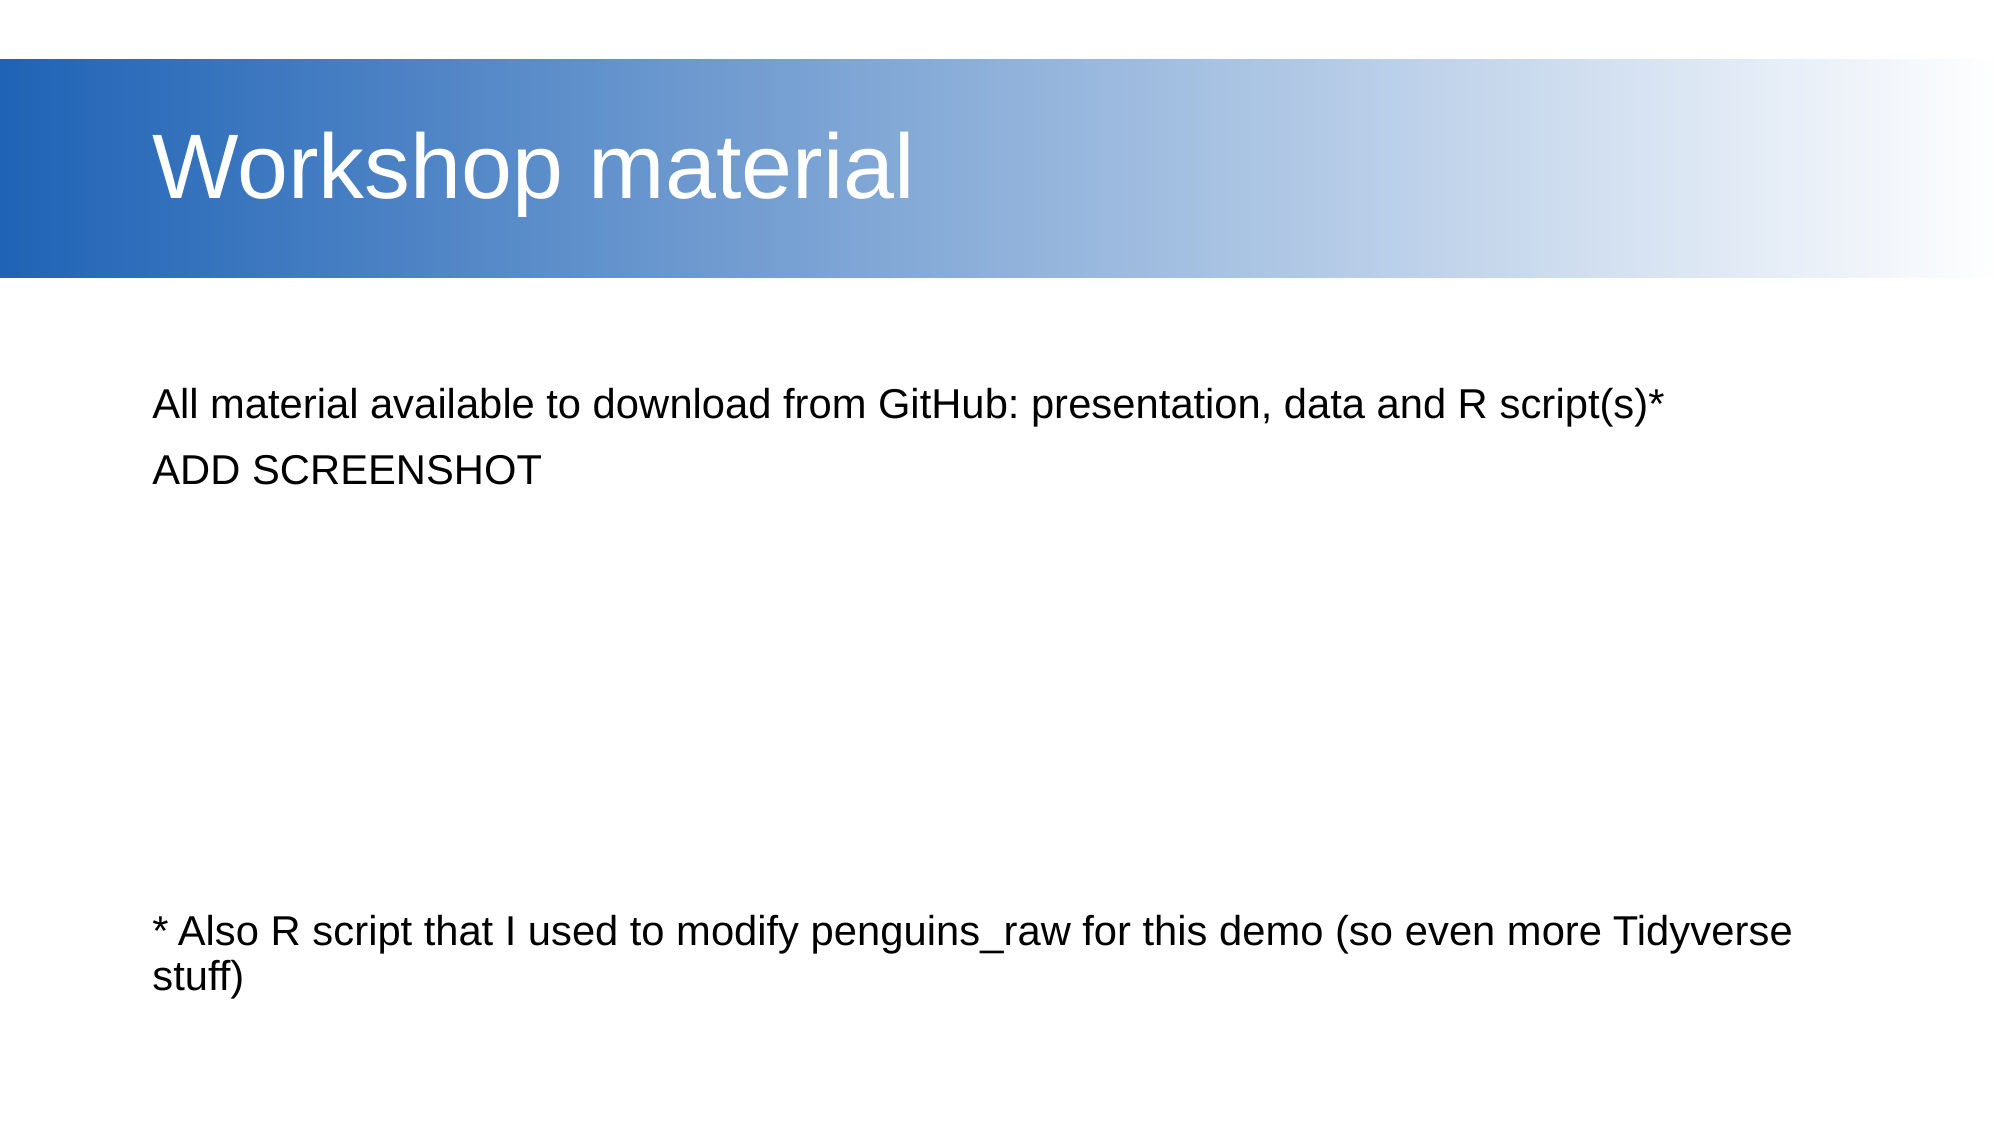

# Workshop material
All material available to download from GitHub: presentation, data and R script(s)*
ADD SCREENSHOT

* Also R script that I used to modify penguins_raw for this demo (so even more Tidyverse stuff)